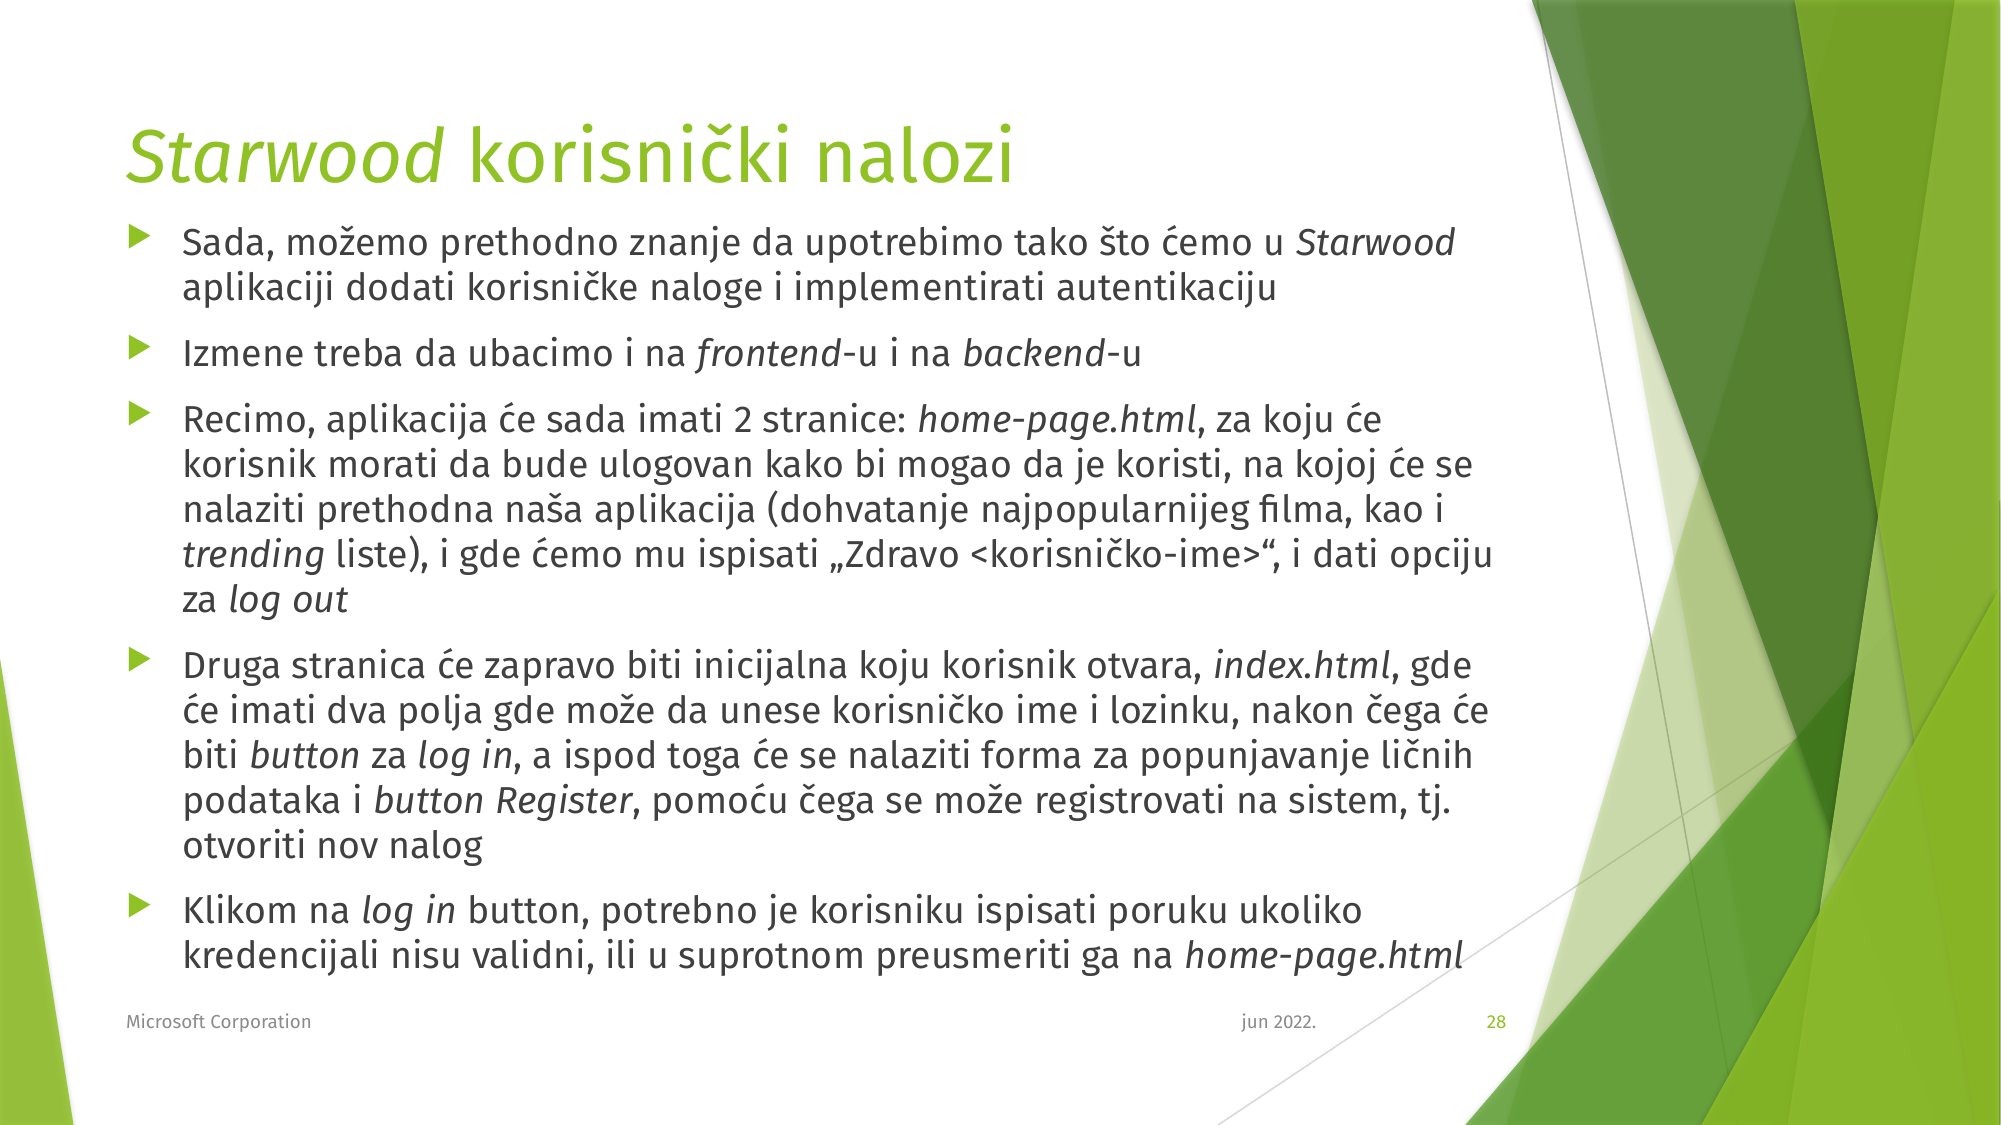

# Starwood korisnički nalozi
Sada, možemo prethodno znanje da upotrebimo tako što ćemo u Starwood aplikaciji dodati korisničke naloge i implementirati autentikaciju
Izmene treba da ubacimo i na frontend-u i na backend-u
Recimo, aplikacija će sada imati 2 stranice: home-page.html, za koju će korisnik morati da bude ulogovan kako bi mogao da je koristi, na kojoj će se nalaziti prethodna naša aplikacija (dohvatanje najpopularnijeg filma, kao i trending liste), i gde ćemo mu ispisati „Zdravo <korisničko-ime>“, i dati opciju za log out
Druga stranica će zapravo biti inicijalna koju korisnik otvara, index.html, gde će imati dva polja gde može da unese korisničko ime i lozinku, nakon čega će biti button za log in, a ispod toga će se nalaziti forma za popunjavanje ličnih podataka i button Register, pomoću čega se može registrovati na sistem, tj. otvoriti nov nalog
Klikom na log in button, potrebno je korisniku ispisati poruku ukoliko kredencijali nisu validni, ili u suprotnom preusmeriti ga na home-page.html
Microsoft Corporation
jun 2022.
28